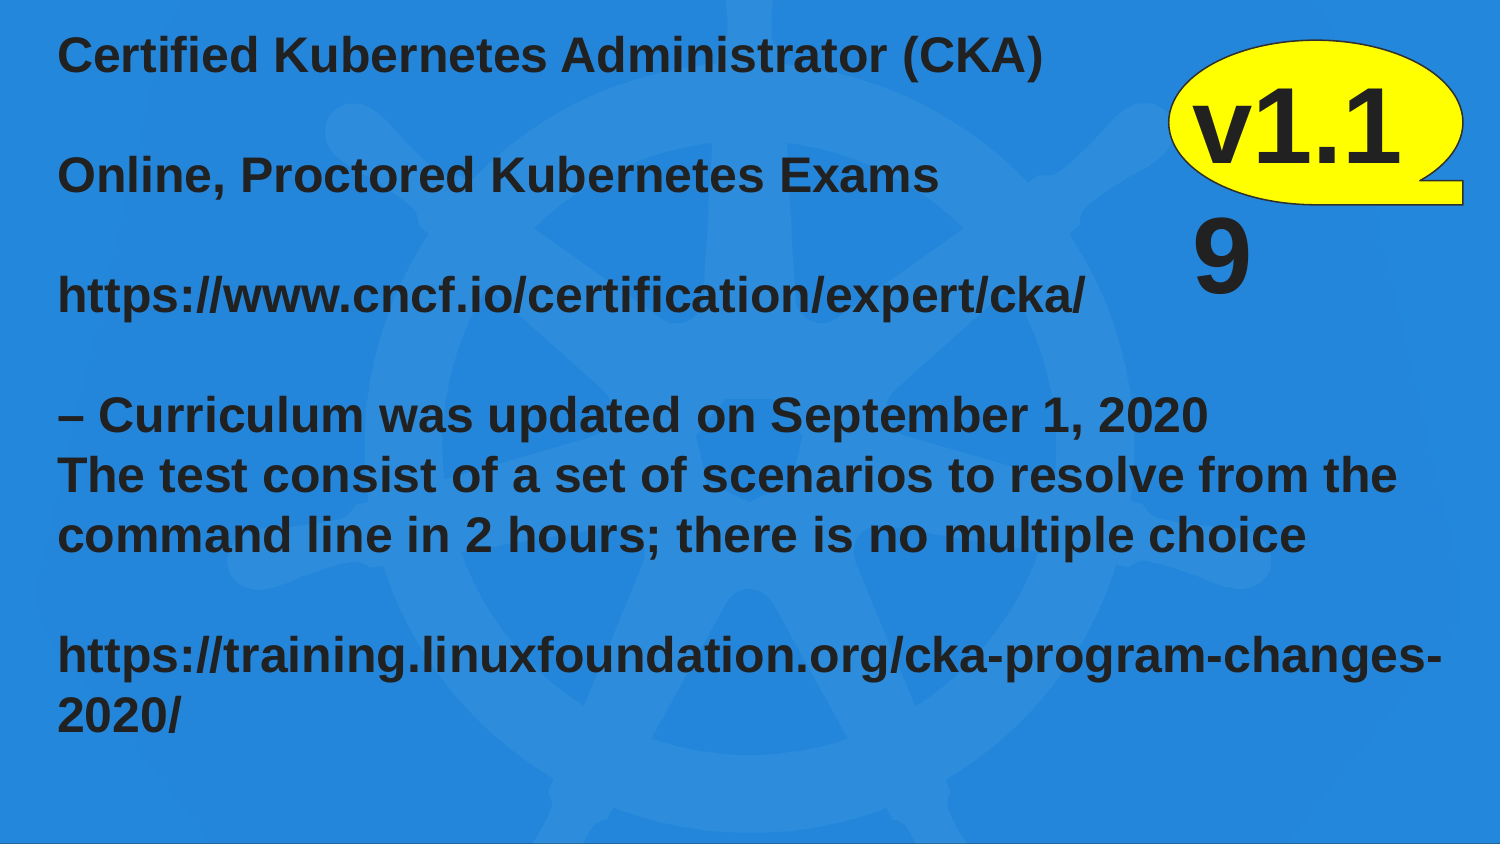

# Certified Kubernetes Administrator (CKA)

Online, Proctored Kubernetes Exams

https://www.cncf.io/certification/expert/cka/

– Curriculum was updated on September 1, 2020
The test consist of a set of scenarios to resolve from the command line in 2 hours; there is no multiple choice

https://training.linuxfoundation.org/cka-program-changes-2020/

v1.19